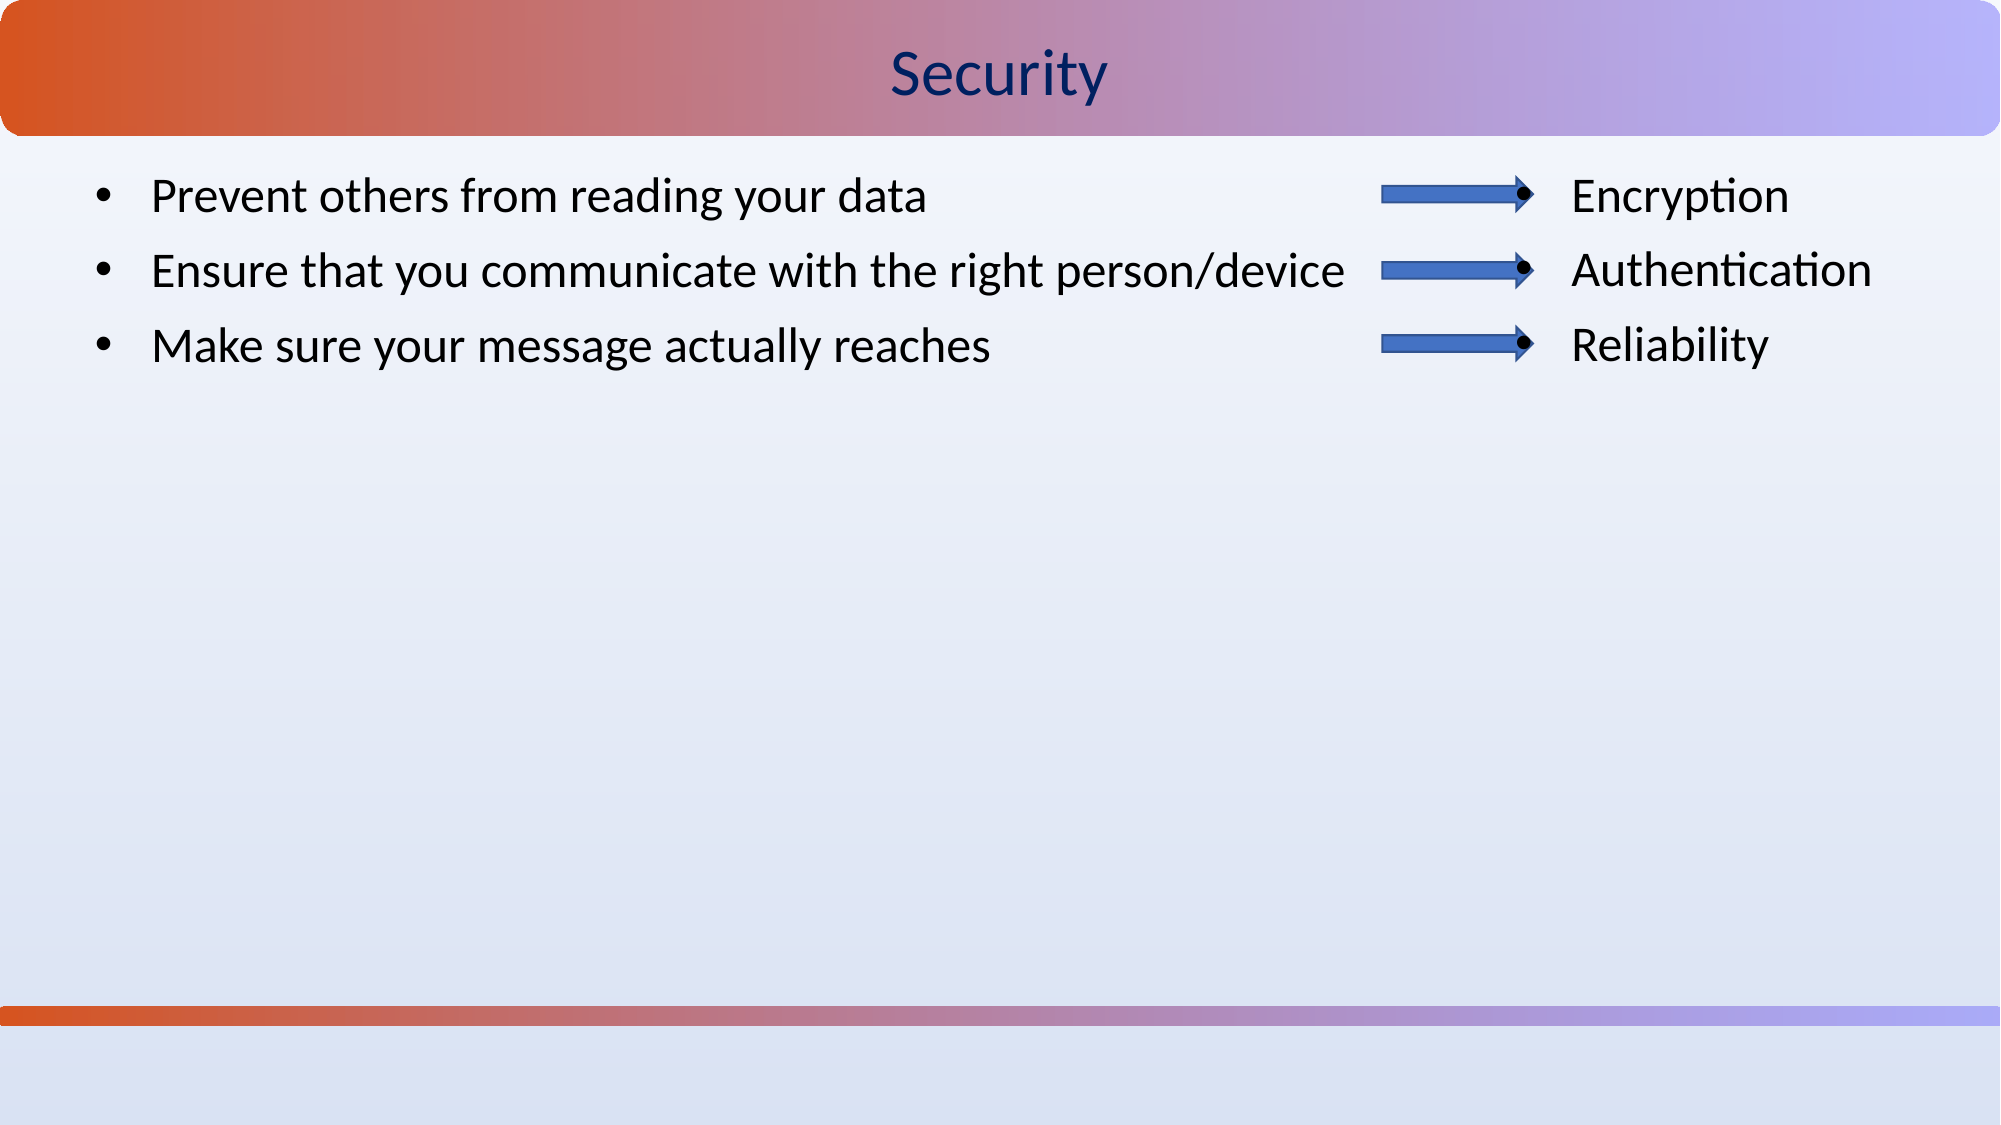

Security
Encryption
Authentication
Reliability
Prevent others from reading your data
Ensure that you communicate with the right person/device
Make sure your message actually reaches